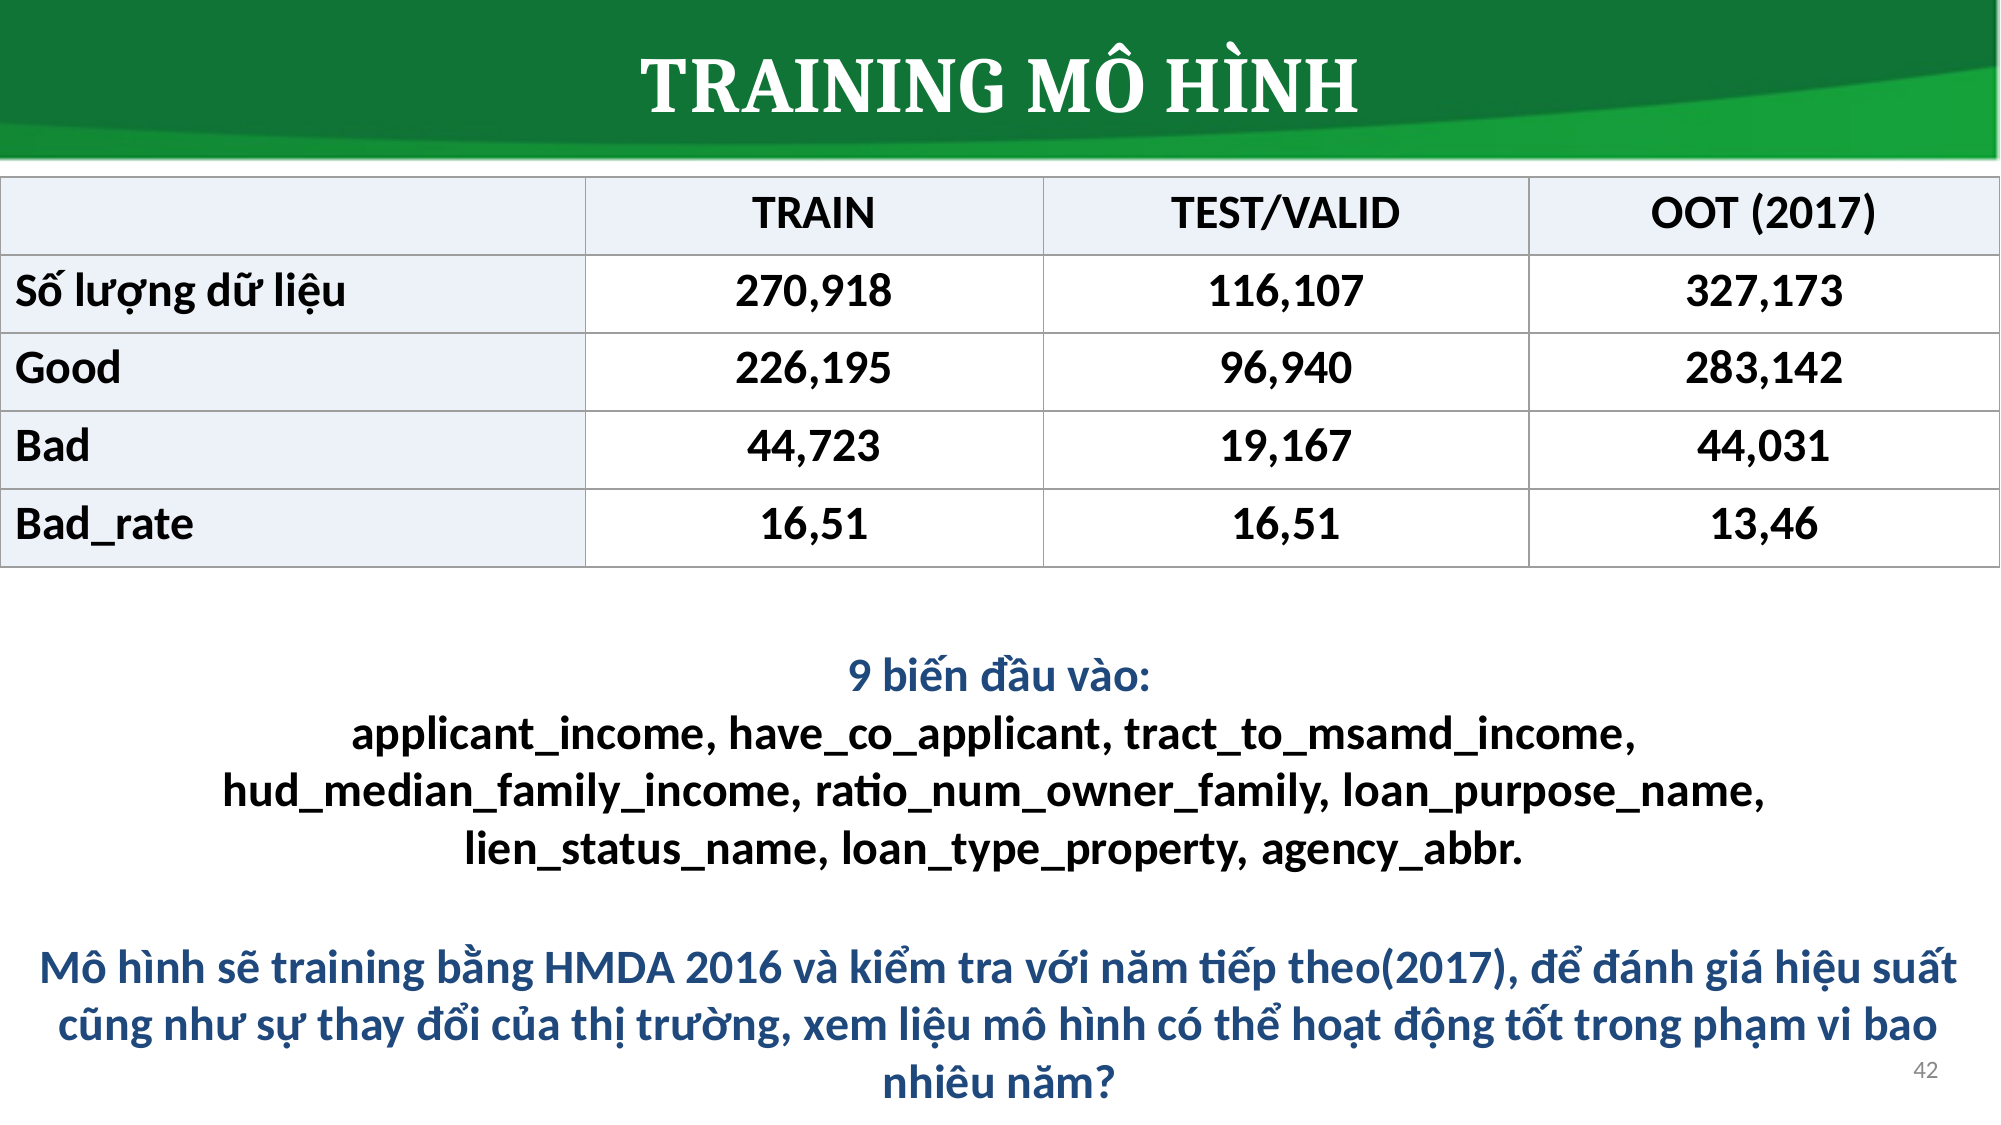

# TRAINING MÔ HÌNH
|  | TRAIN | TEST/VALID | OOT (2017) |
| --- | --- | --- | --- |
| Số lượng dữ liệu | 270,918 | 116,107 | 327,173 |
| Good | 226,195 | 96,940 | 283,142 |
| Bad | 44,723 | 19,167 | 44,031 |
| Bad\_rate | 16,51 | 16,51 | 13,46 |
9 biến đầu vào:
applicant_income, have_co_applicant, tract_to_msamd_income,
hud_median_family_income, ratio_num_owner_family, loan_purpose_name,
lien_status_name, loan_type_property, agency_abbr.
Mô hình sẽ training bằng HMDA 2016 và kiểm tra với năm tiếp theo(2017), để đánh giá hiệu suất cũng như sự thay đổi của thị trường, xem liệu mô hình có thể hoạt động tốt trong phạm vi bao nhiêu năm?
42